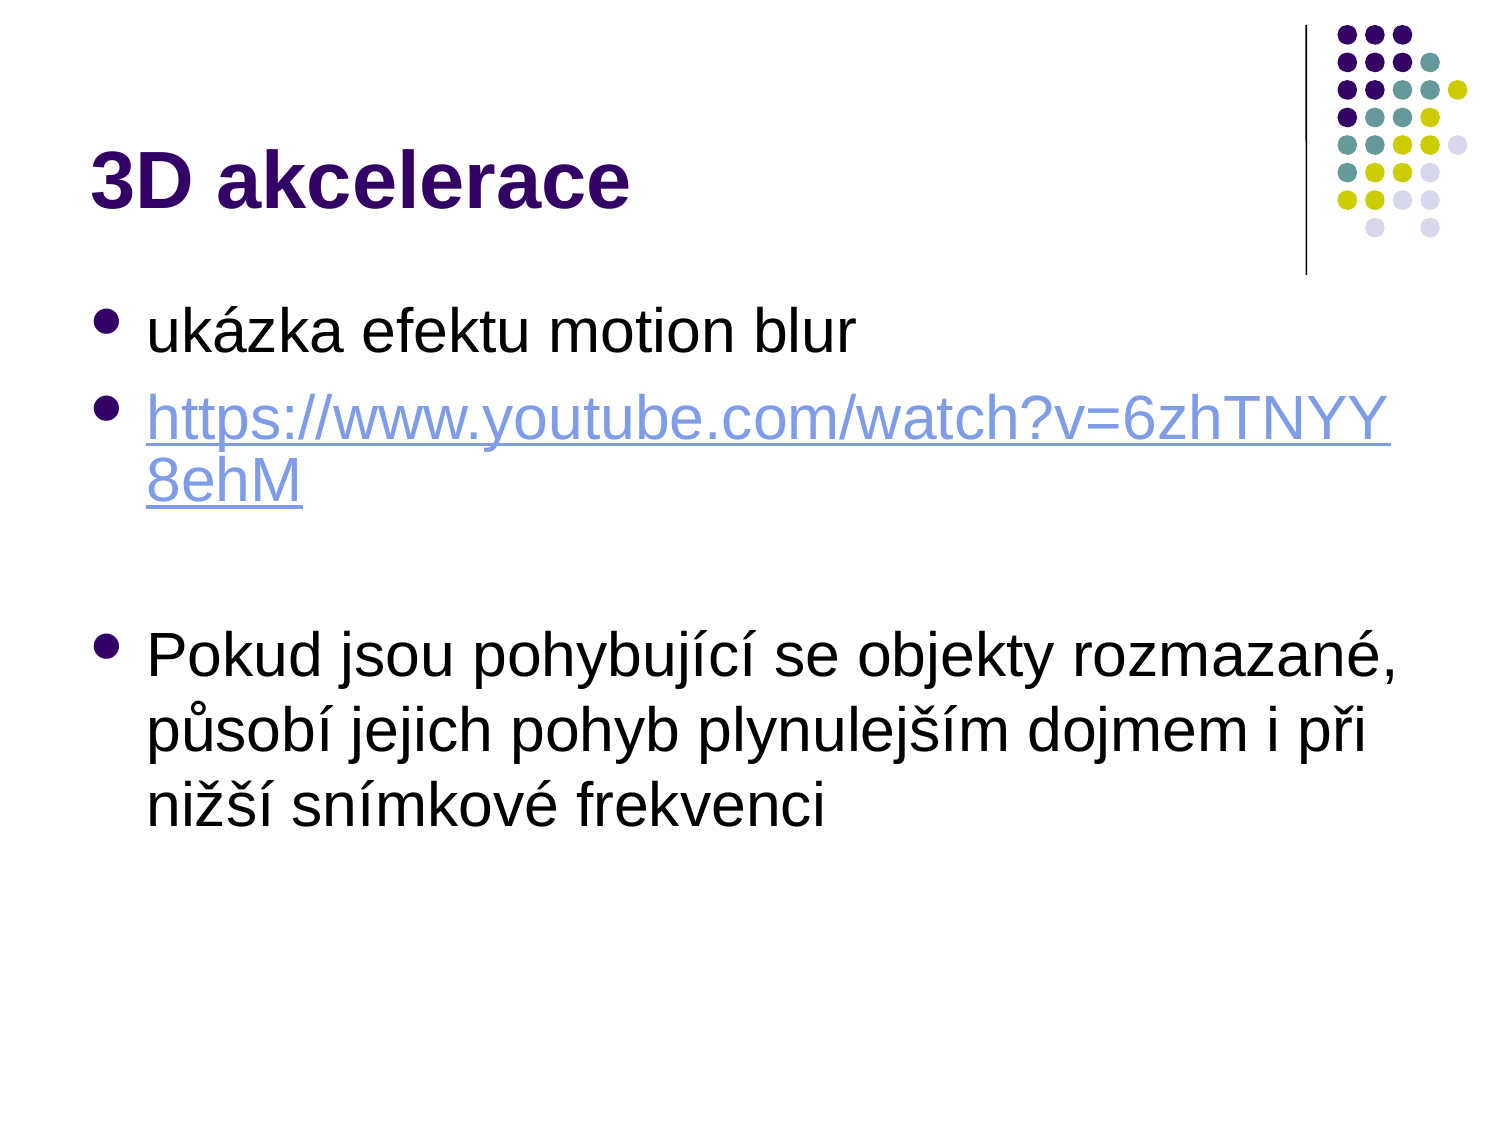

# 3D akcelerace
ukázka efektu motion blur
https://www.youtube.com/watch?v=6zhTNYY8ehM

Pokud jsou pohybující se objekty rozmazané, působí jejich pohyb plynulejším dojmem i při nižší snímkové frekvenci